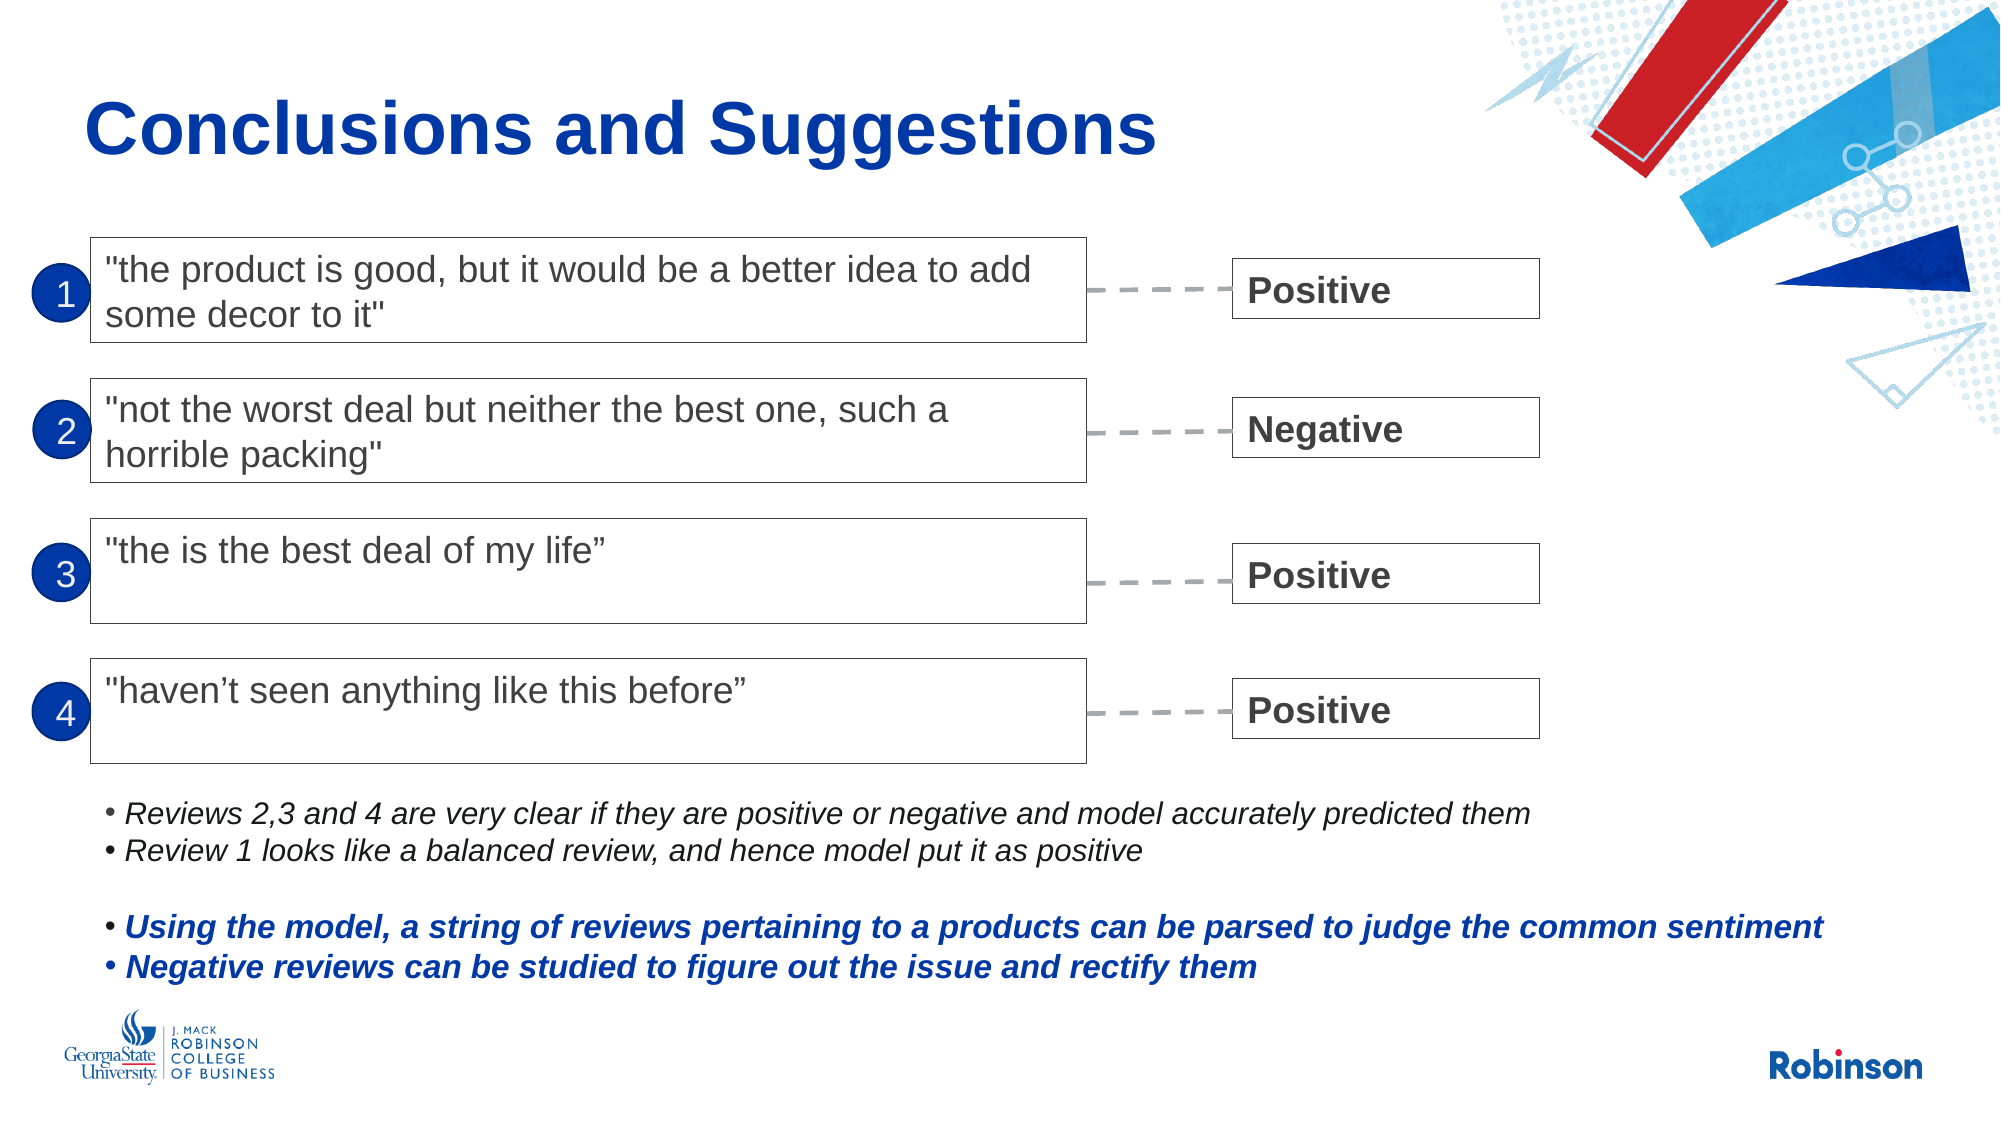

Conclusions and Suggestions
"the product is good, but it would be a better idea to add some decor to it"
Positive
1
"not the worst deal but neither the best one, such a  horrible packing"
Negative
2
"the is the best deal of my life”

3
Positive
"haven’t seen anything like this before”

Positive
4
 Reviews 2,3 and 4 are very clear if they are positive or negative and model accurately predicted them
 Review 1 looks like a balanced review, and hence model put it as positive

 Using the model, a string of reviews pertaining to a products can be parsed to judge the common sentiment
 Negative reviews can be studied to figure out the issue and rectify them